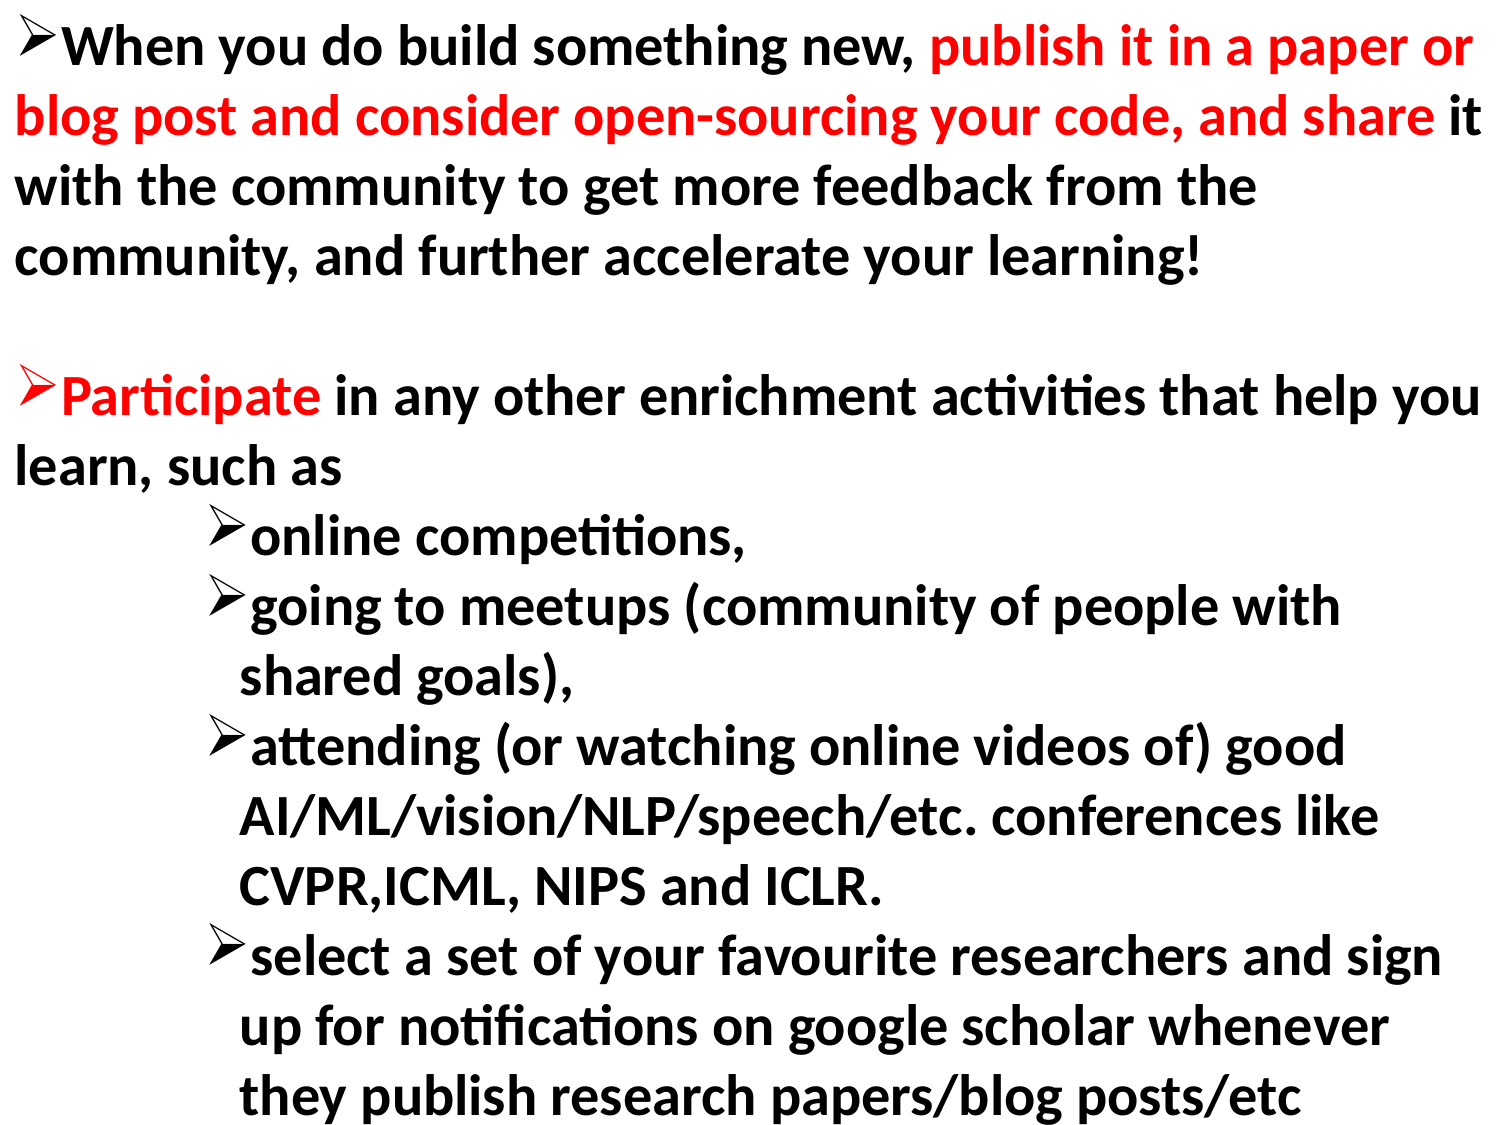

When you do build something new, publish it in a paper or blog post and consider open-sourcing your code, and share it with the community to get more feedback from the community, and further accelerate your learning!

Participate in any other enrichment activities that help you learn, such as
online competitions,
going to meetups (community of people with shared goals),
attending (or watching online videos of) good AI/ML/vision/NLP/speech/etc. conferences like CVPR,ICML, NIPS and ICLR.
select a set of your favourite researchers and sign up for notifications on google scholar whenever they publish research papers/blog posts/etc